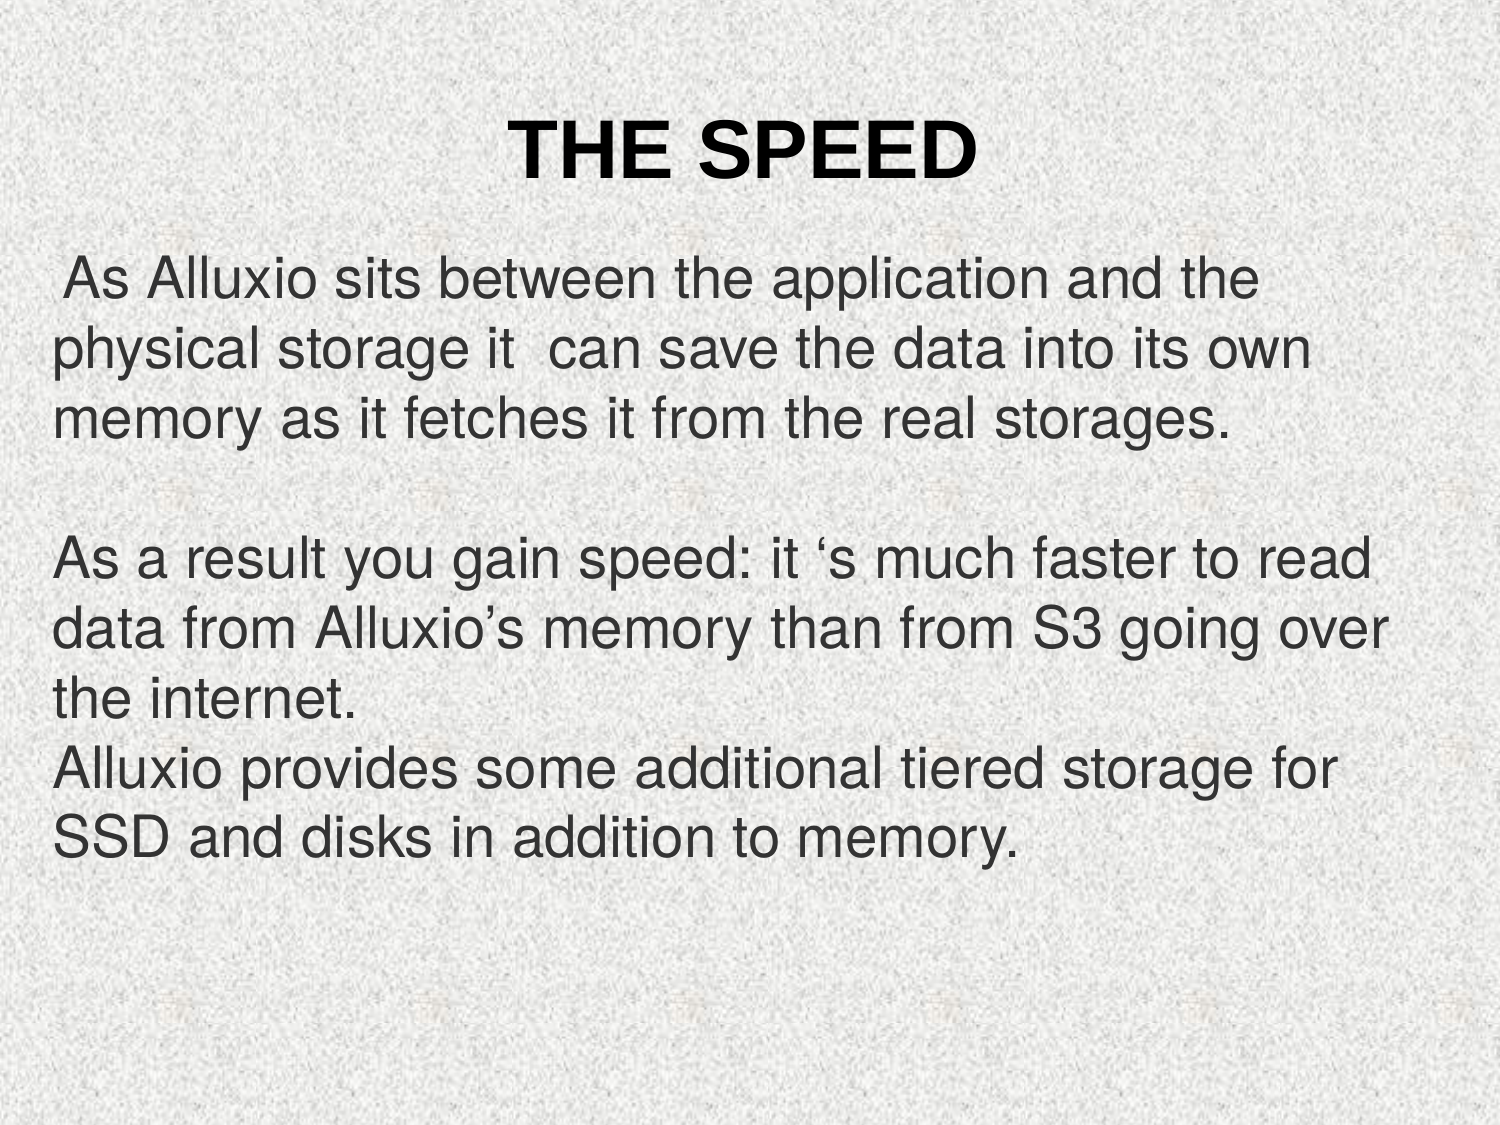

THE SPEED

 As Alluxio sits between the application and the physical storage it  can save the data into its own memory as it fetches it from the real storages.

As a result you gain speed: it ‘s much faster to read data from Alluxio’s memory than from S3 going over the internet.
Alluxio provides some additional tiered storage for SSD and disks in addition to memory.